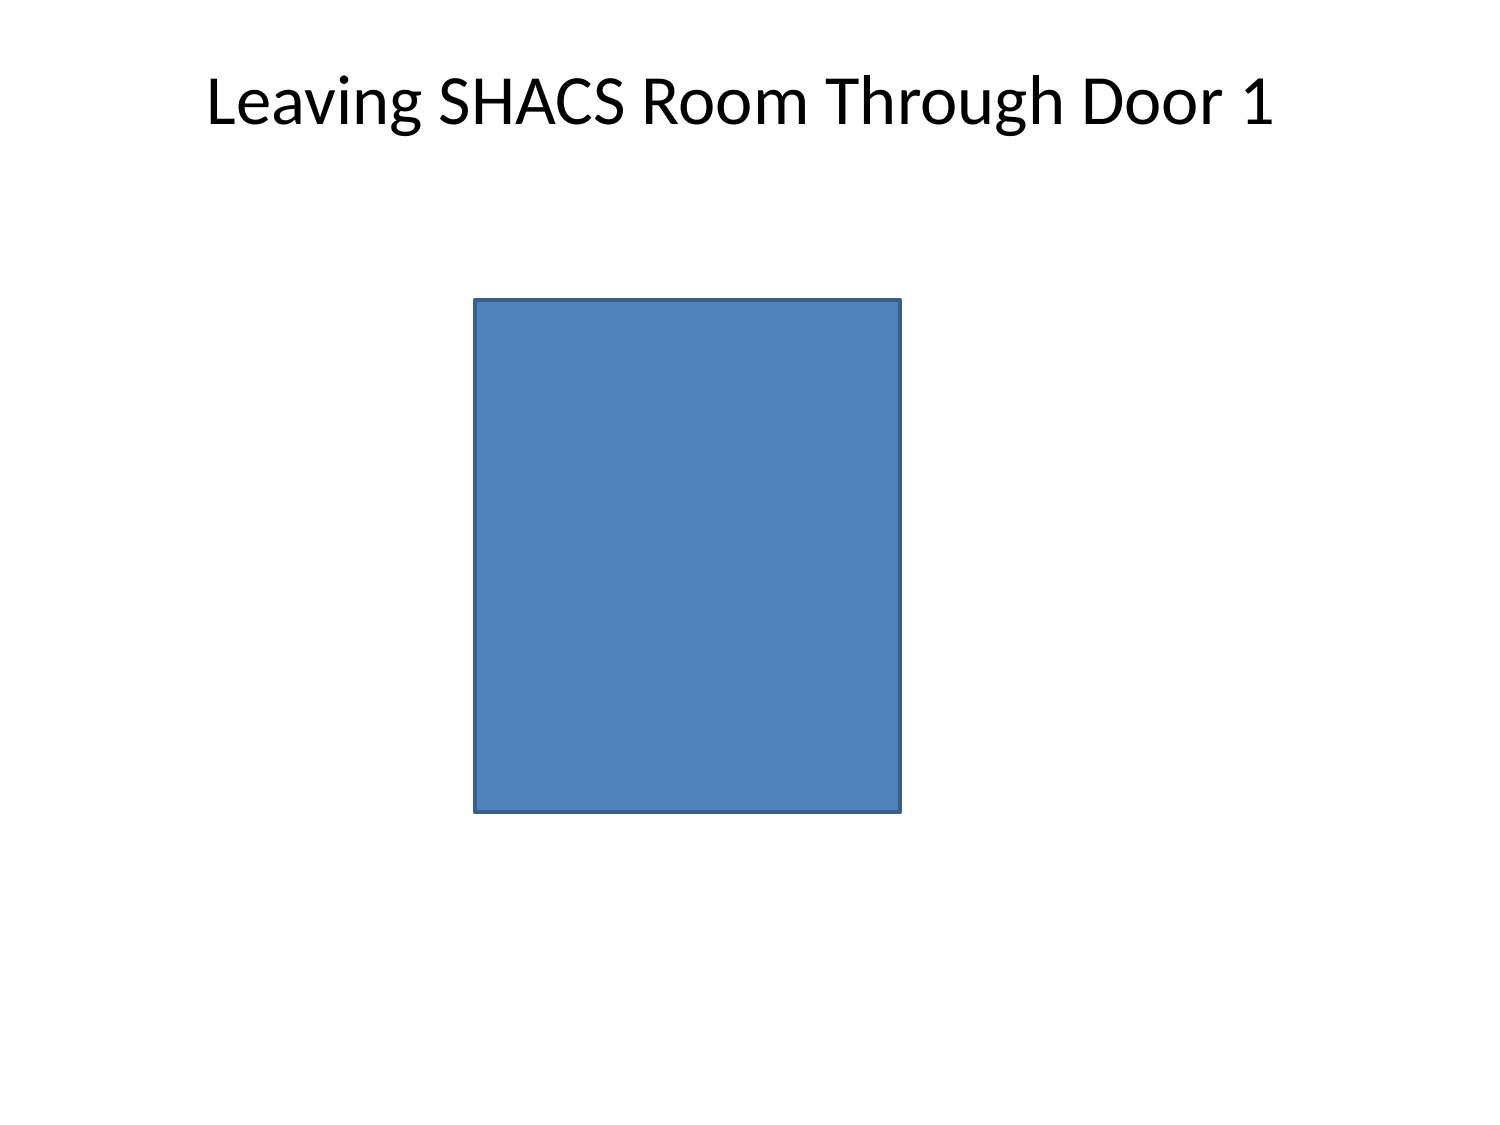

# Leaving SHACS Room Through Door 1